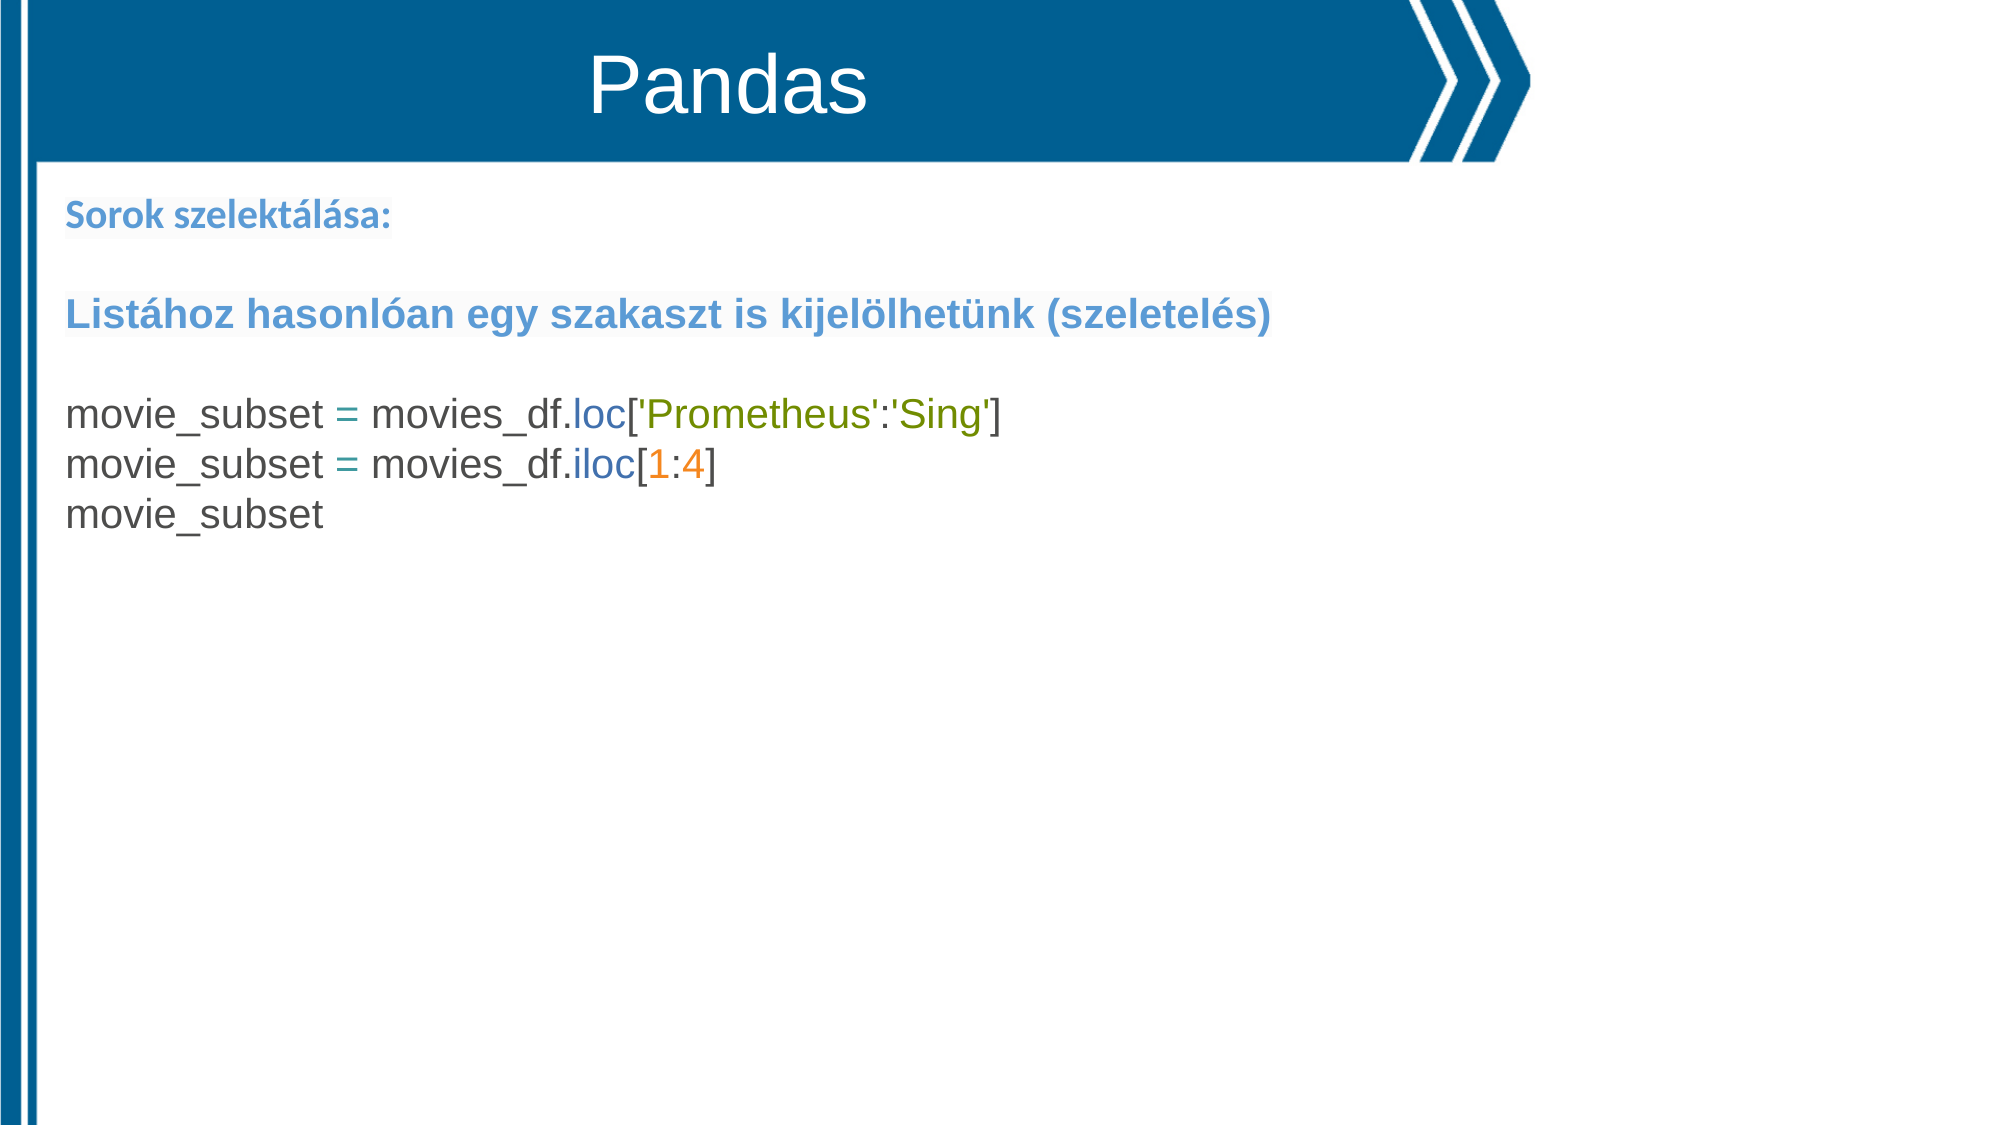

Pandas
Sorok szelektálása:

Listához hasonlóan egy szakaszt is kijelölhetünk (szeletelés)

movie_subset = movies_df.loc['Prometheus':'Sing']
movie_subset = movies_df.iloc[1:4]
movie_subset